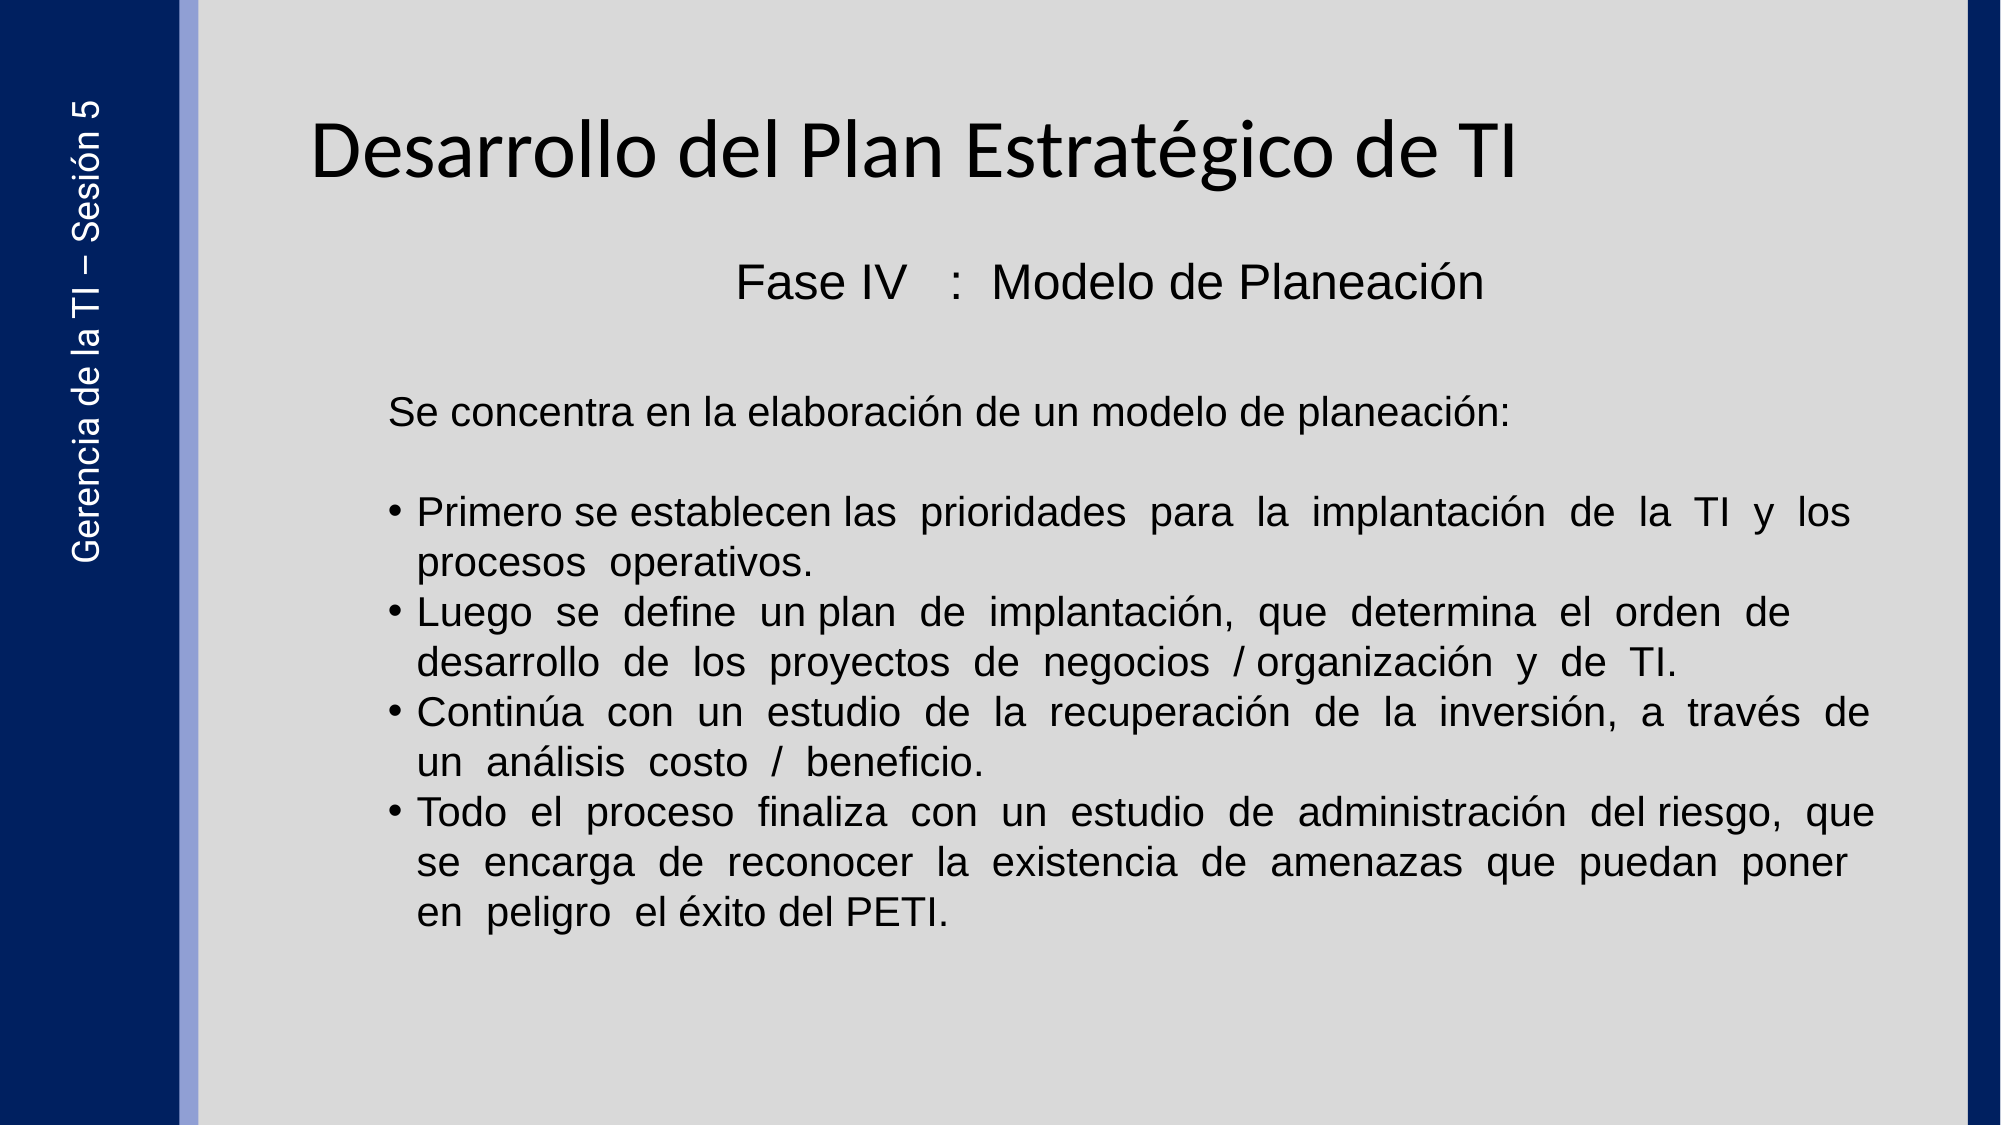

Desarrollo del Plan Estratégico de TI
Fase IV   :  Modelo de Planeación

Se concentra en la elaboración de un modelo de planeación:

Primero se establecen las  prioridades  para  la  implantación  de  la  TI  y  los  procesos  operativos.
Luego  se  define  un plan  de  implantación,  que  determina  el  orden  de  desarrollo  de  los  proyectos  de  negocios  / organización  y  de  TI.
Continúa  con  un  estudio  de  la  recuperación  de  la  inversión,  a  través  de un  análisis  costo  /  beneficio.
Todo  el  proceso  finaliza  con  un  estudio  de  administración  del riesgo,  que  se  encarga  de  reconocer  la  existencia  de  amenazas  que  puedan  poner  en  peligro  el éxito del PETI.
Gerencia de la TI – Sesión 5